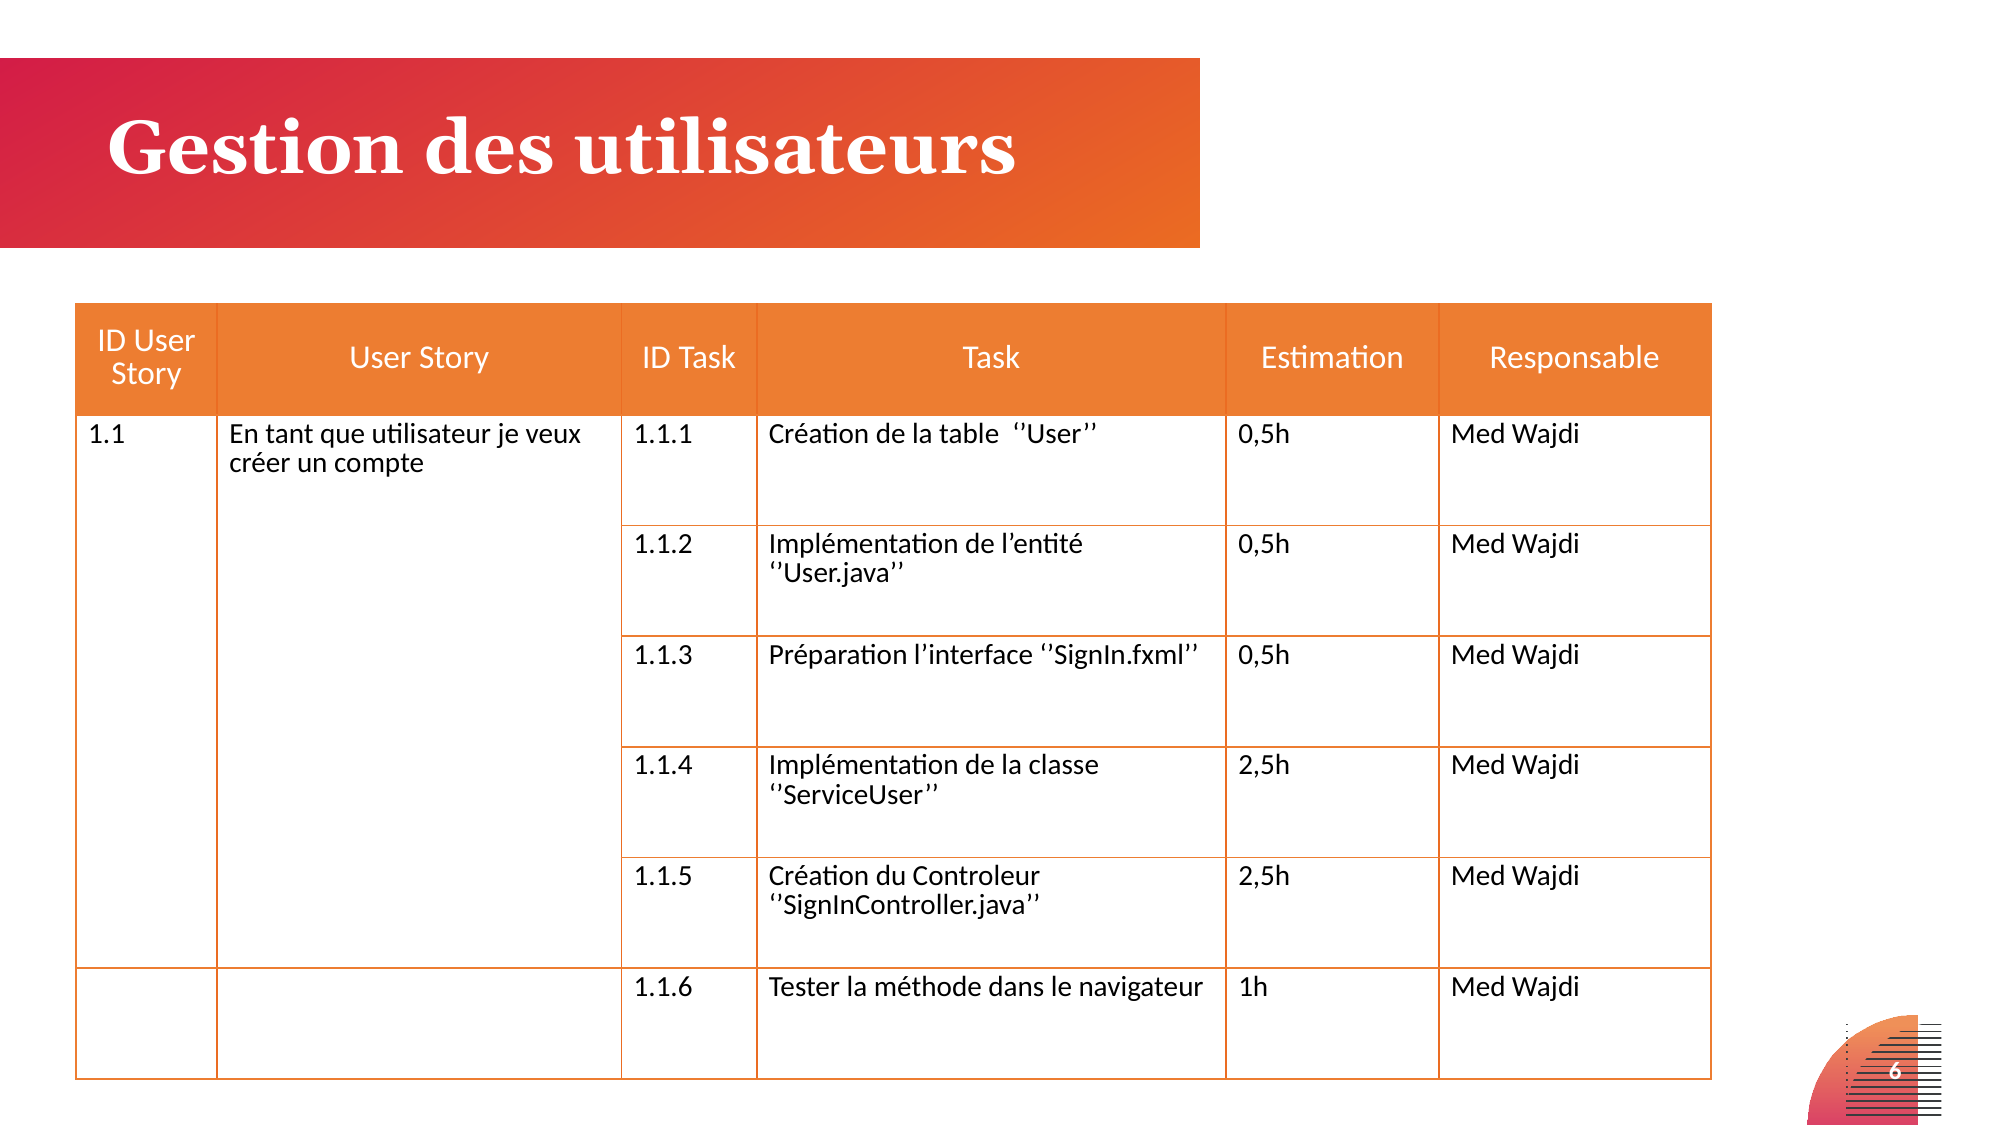

# Gestion des utilisateurs
| ID User Story | User Story | ID Task | Task | Estimation | Responsable |
| --- | --- | --- | --- | --- | --- |
| 1.1 | En tant que utilisateur je veux créer un compte | 1.1.1 | Création de la table  ‘’User’’ | 0,5h | Med Wajdi |
|  |  | 1.1.2 | Implémentation de l’entité ‘’User.java’’ | 0,5h | Med Wajdi |
|  |  | 1.1.3 | Préparation l’interface ‘’SignIn.fxml’’ | 0,5h | Med Wajdi |
|  |  | 1.1.4 | Implémentation de la classe ‘’ServiceUser’’ | 2,5h | Med Wajdi |
|  |  | 1.1.5 | Création du Controleur ‘’SignInController.java’’ | 2,5h | Med Wajdi |
|  |  | 1.1.6 | Tester la méthode dans le navigateur | 1h | Med Wajdi |
6